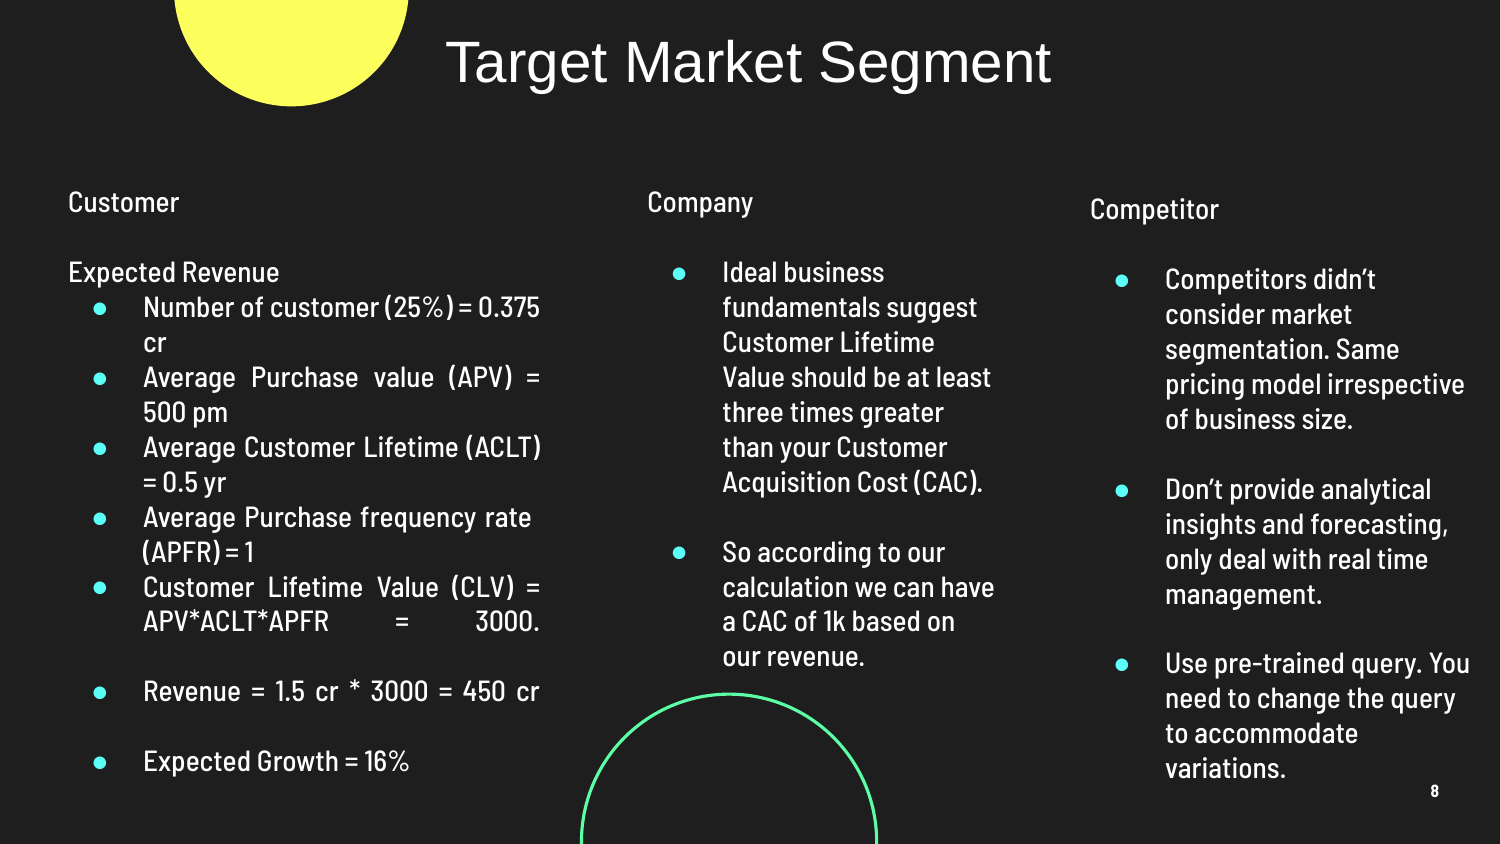

# Target Market Segment
Customer

Expected Revenue
Number of customer (25%) = 0.375 cr
Average Purchase value (APV) = 500 pm
Average Customer Lifetime (ACLT) = 0.5 yr
Average Purchase frequency rate  (APFR) = 1
Customer Lifetime Value (CLV) = APV*ACLT*APFR = 3000.
Revenue = 1.5 cr * 3000 = 450 cr
Expected Growth = 16%
Company

Ideal business fundamentals suggest Customer Lifetime Value should be at least three times greater than your Customer Acquisition Cost (CAC).

So according to our calculation we can have a CAC of 1k based on our revenue.
Competitor

Competitors didn’t consider market segmentation. Same pricing model irrespective of business size.

Don’t provide analytical insights and forecasting, only deal with real time management.

Use pre-trained query. You need to change the query to accommodate variations.
8